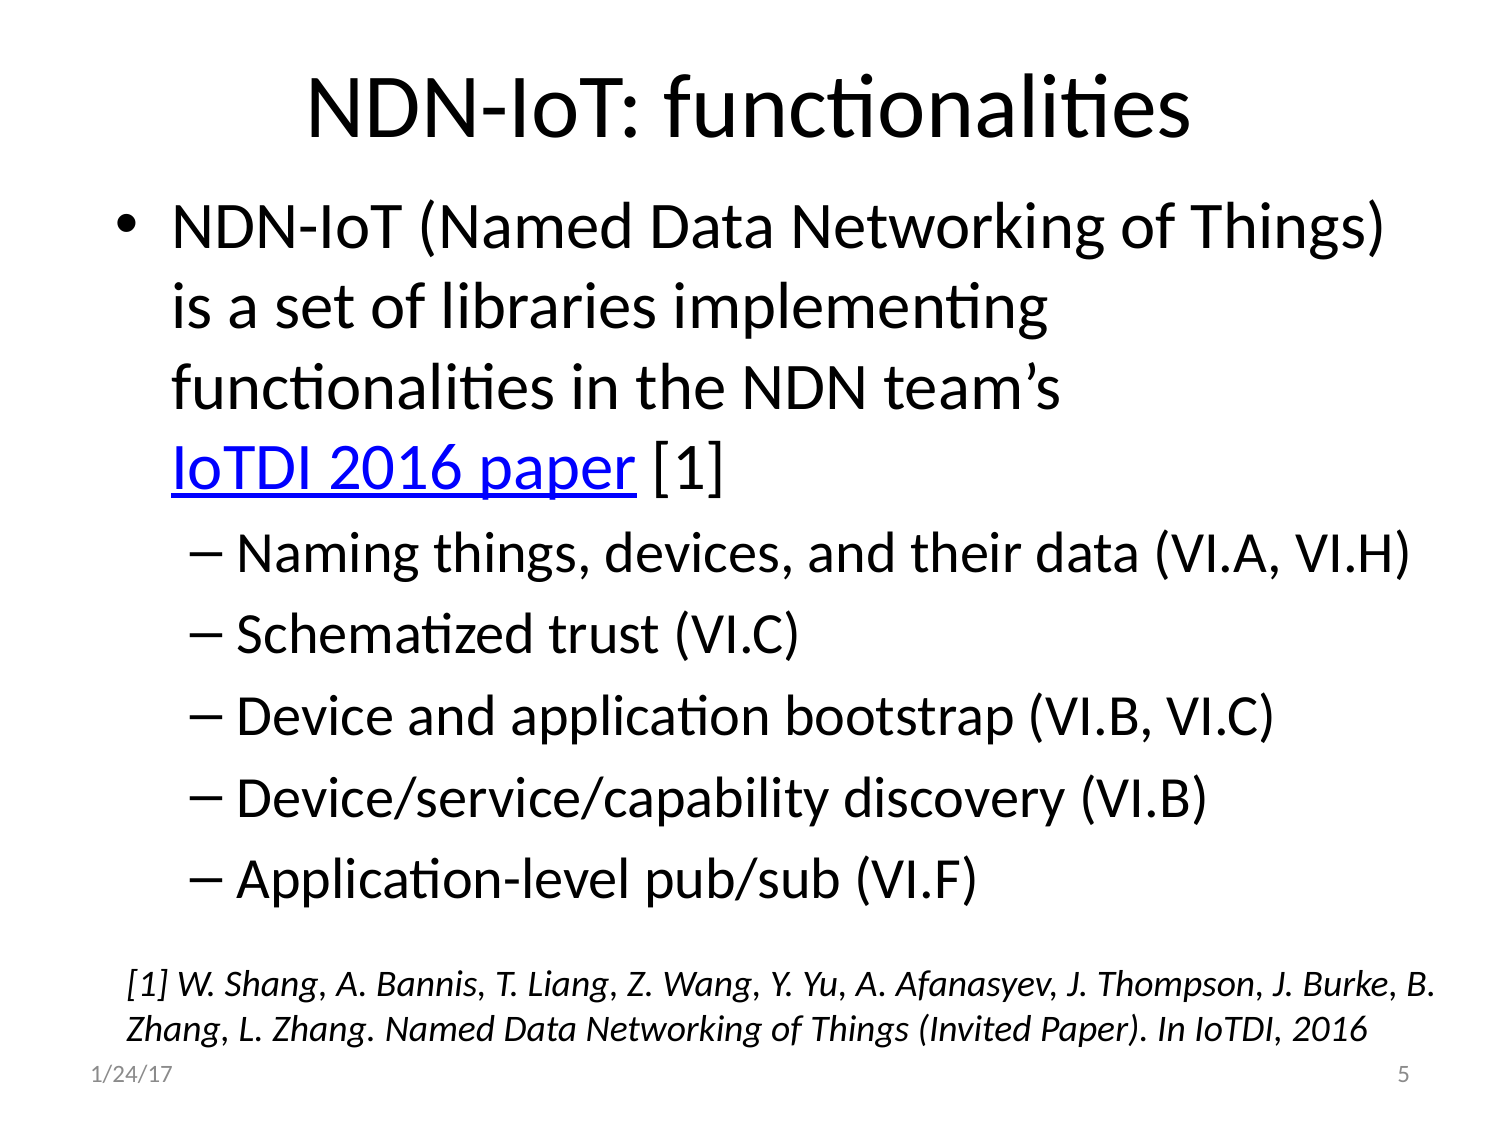

# NDN-IoT: functionalities
NDN-IoT (Named Data Networking of Things) is a set of libraries implementing functionalities in the NDN team’s IoTDI 2016 paper [1]
Naming things, devices, and their data (VI.A, VI.H)
Schematized trust (VI.C)
Device and application bootstrap (VI.B, VI.C)
Device/service/capability discovery (VI.B)
Application-level pub/sub (VI.F)
[1] W. Shang, A. Bannis, T. Liang, Z. Wang, Y. Yu, A. Afanasyev, J. Thompson, J. Burke, B. Zhang, L. Zhang. Named Data Networking of Things (Invited Paper). In IoTDI, 2016
1/24/17
5